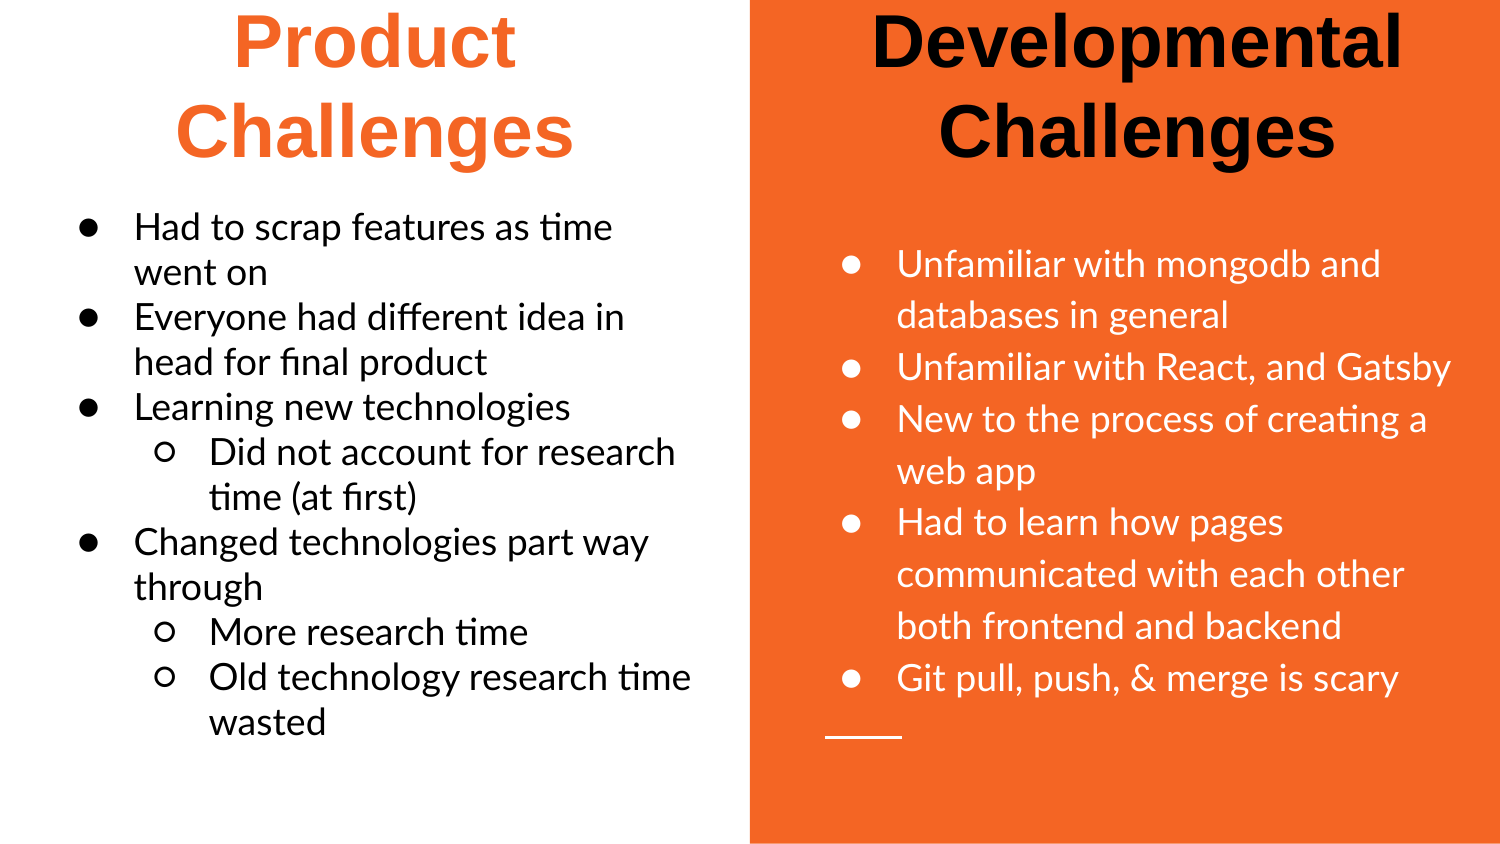

# Product
Challenges
Developmental
Challenges
Had to scrap features as time went on
Everyone had different idea in head for final product
Learning new technologies
Did not account for research time (at first)
Changed technologies part way through
More research time
Old technology research time wasted
Unfamiliar with mongodb and databases in general
Unfamiliar with React, and Gatsby
New to the process of creating a web app
Had to learn how pages communicated with each other both frontend and backend
Git pull, push, & merge is scary